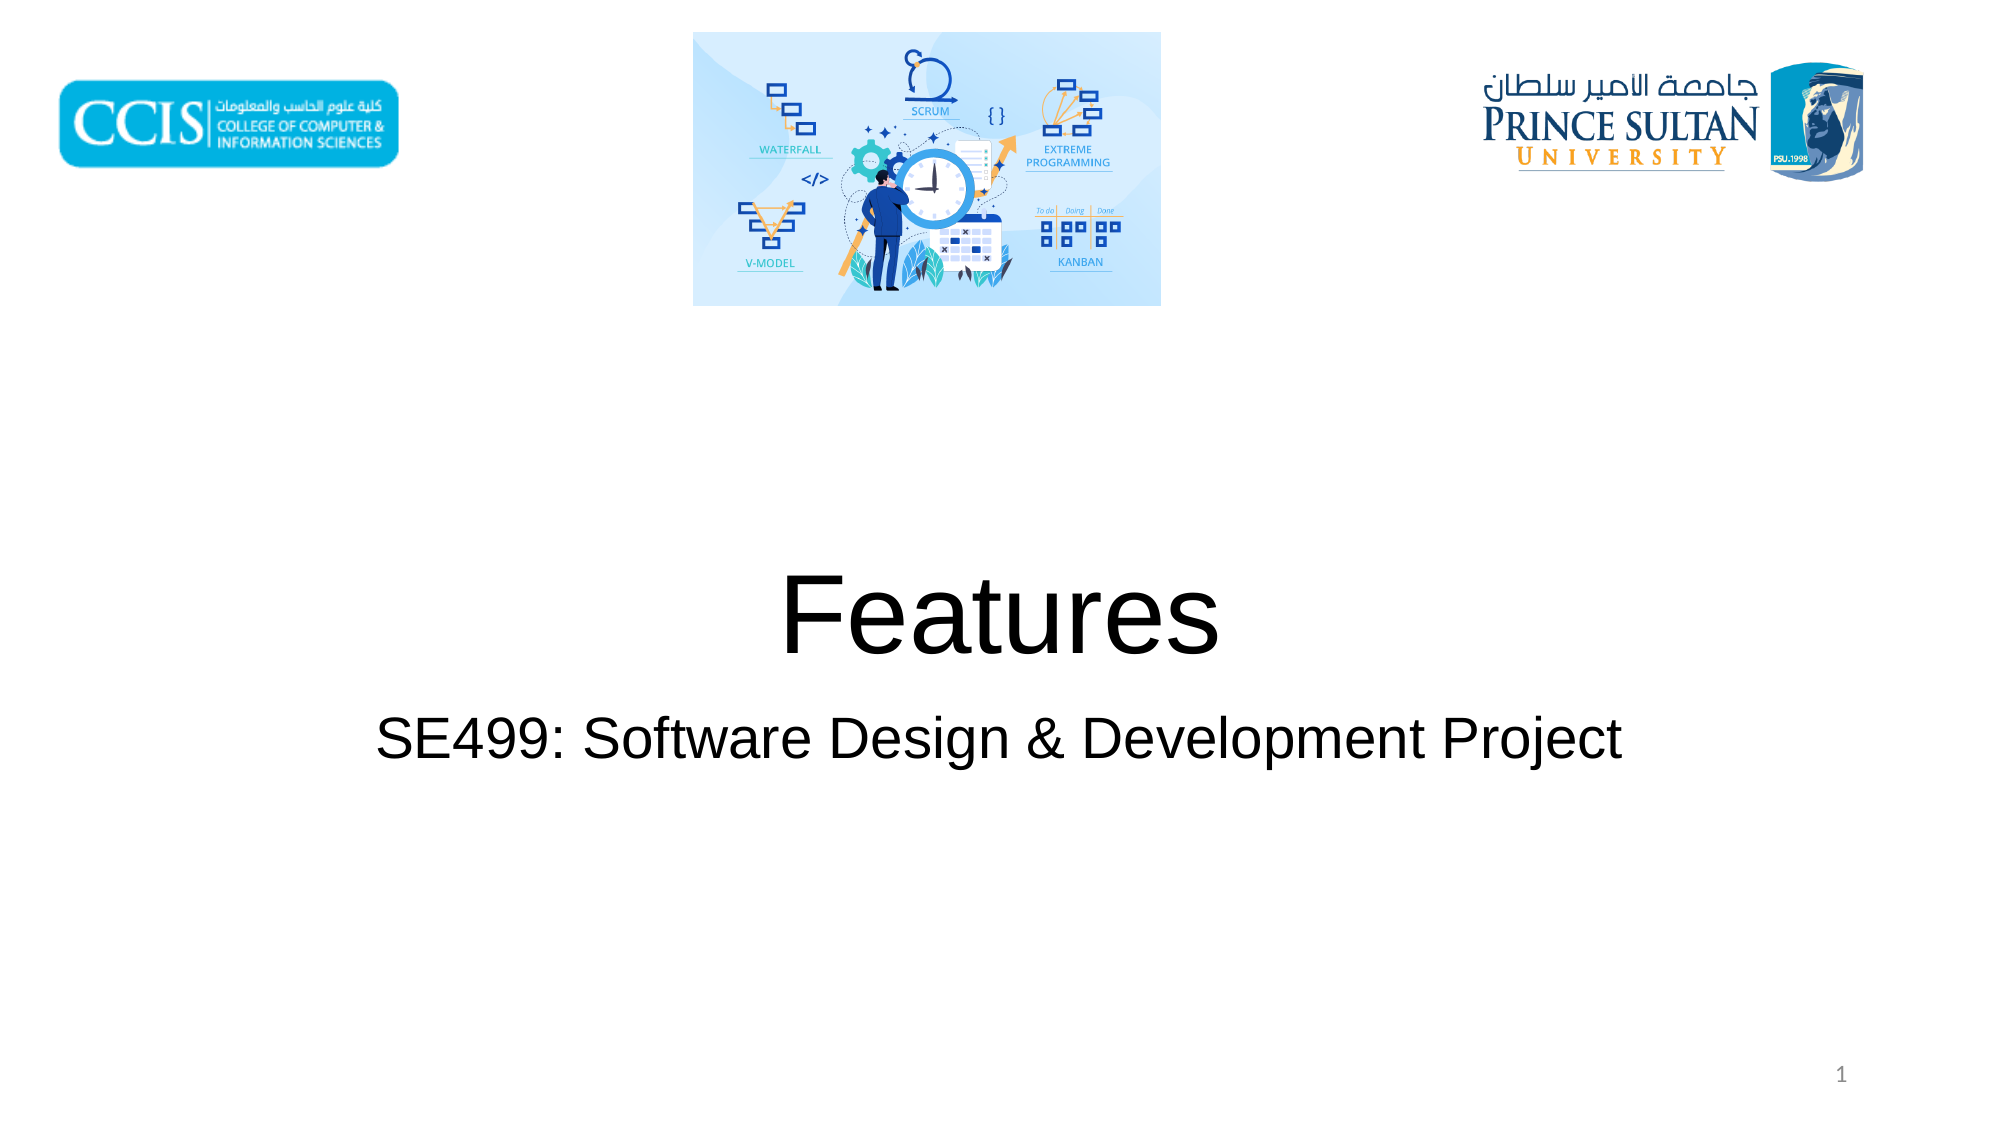

# Features
SE499: Software Design & Development Project
1